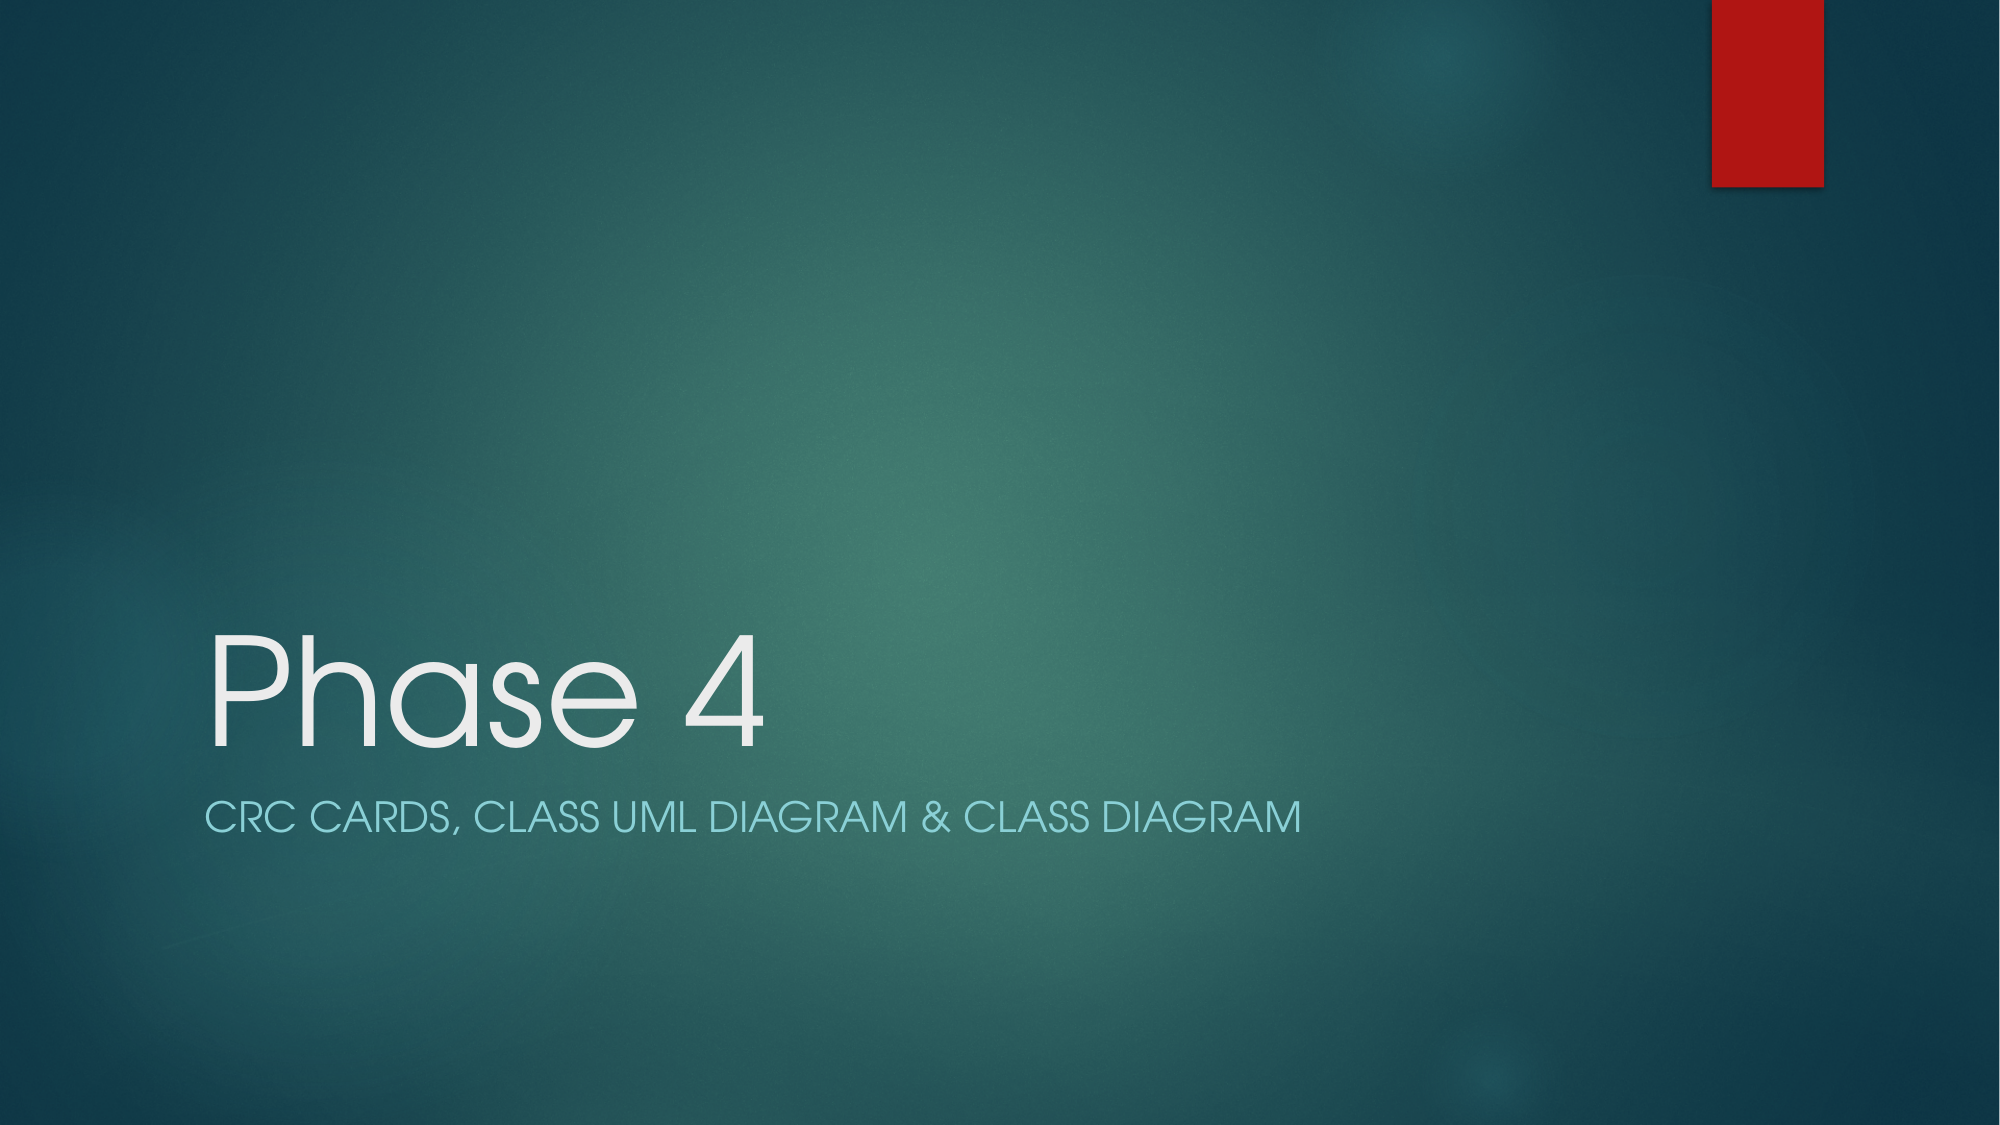

# Phase 4
CRC Cards, Class UML diagram & Class Diagram